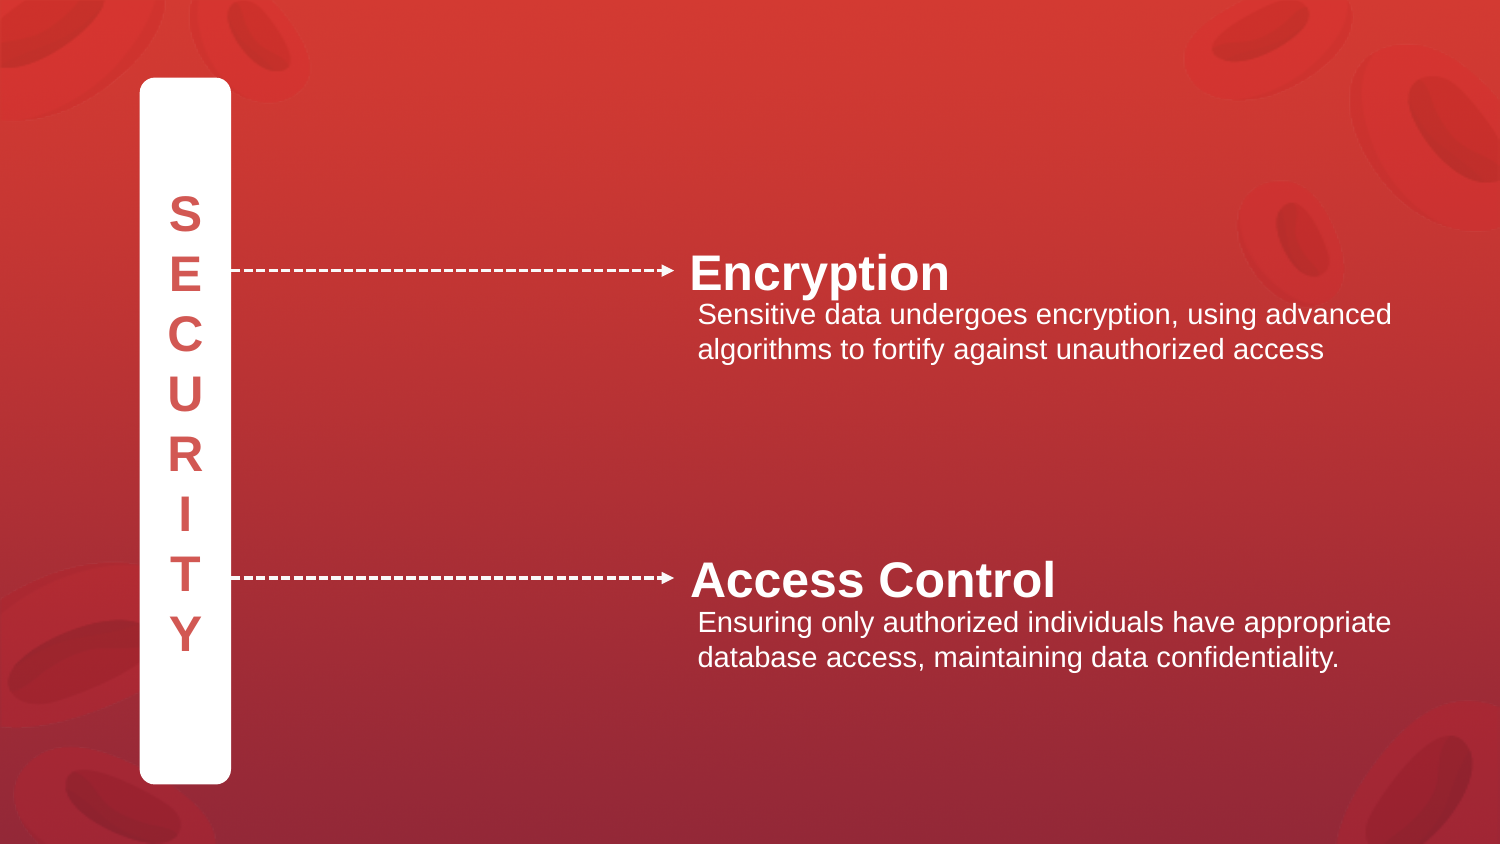

# SECURITY

Encryption
Sensitive data undergoes encryption, using advanced algorithms to fortify against unauthorized access
Access Control
Ensuring only authorized individuals have appropriate database access, maintaining data confidentiality.